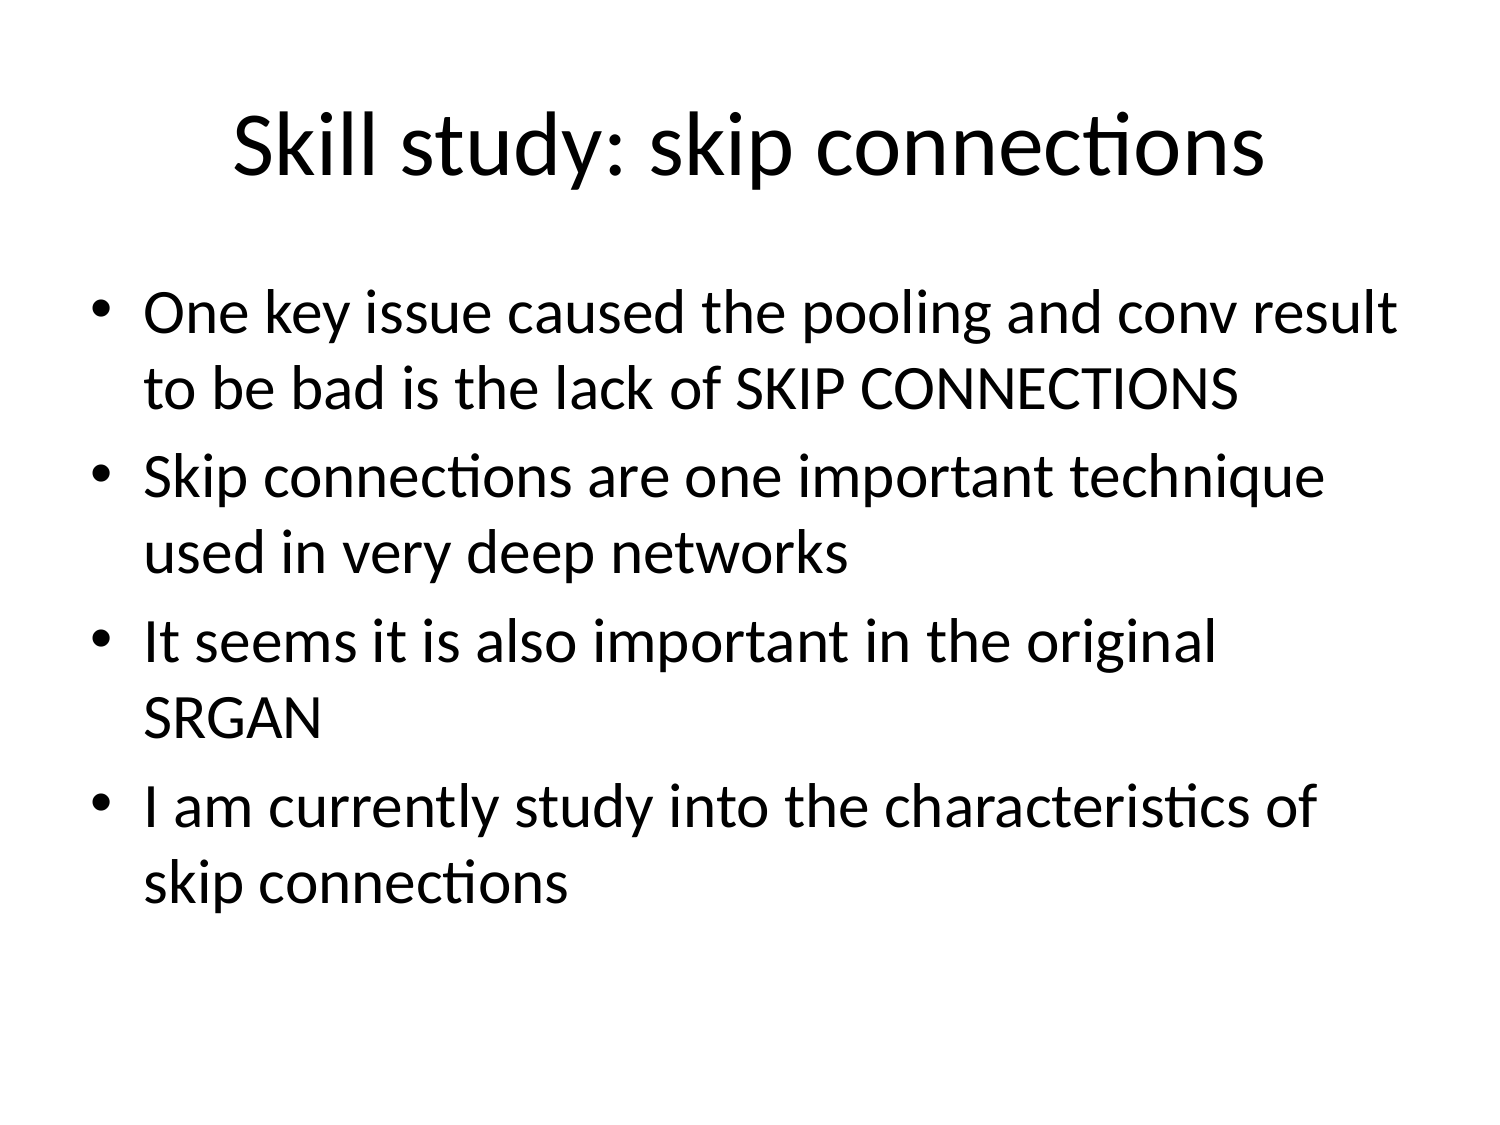

# Skill study: skip connections
One key issue caused the pooling and conv result to be bad is the lack of SKIP CONNECTIONS
Skip connections are one important technique used in very deep networks
It seems it is also important in the original SRGAN
I am currently study into the characteristics of skip connections